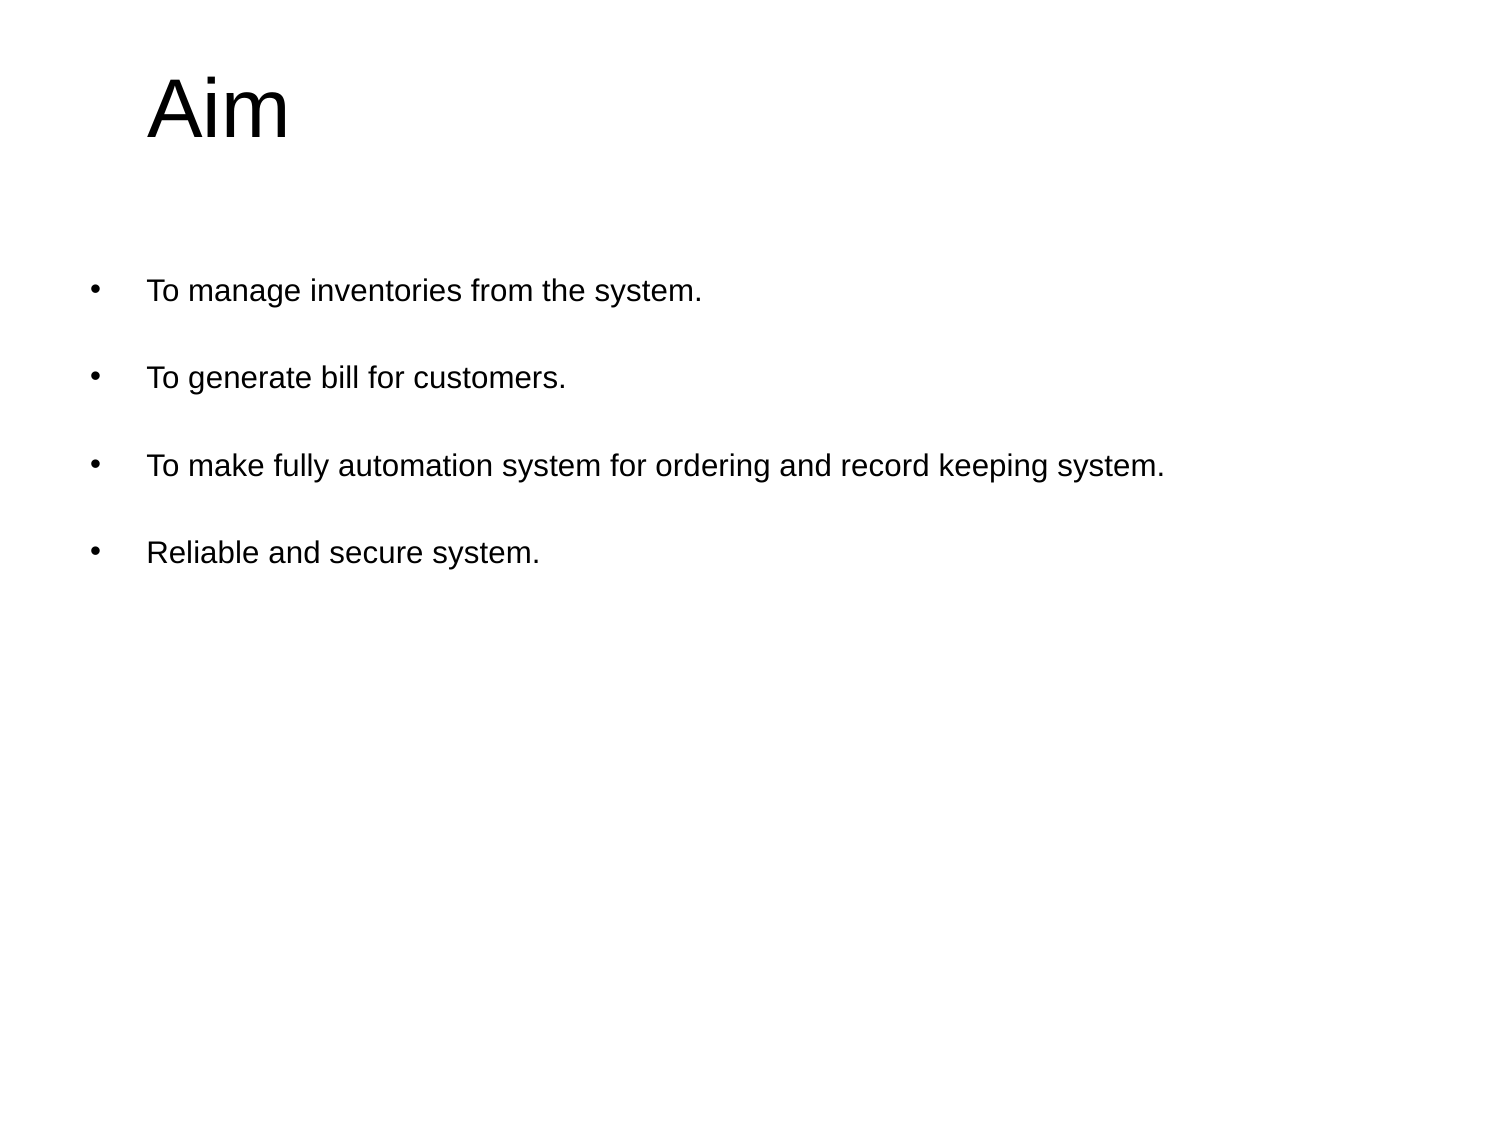

# Aim
To manage inventories from the system.

To generate bill for customers.

To make fully automation system for ordering and record keeping system.

Reliable and secure system.